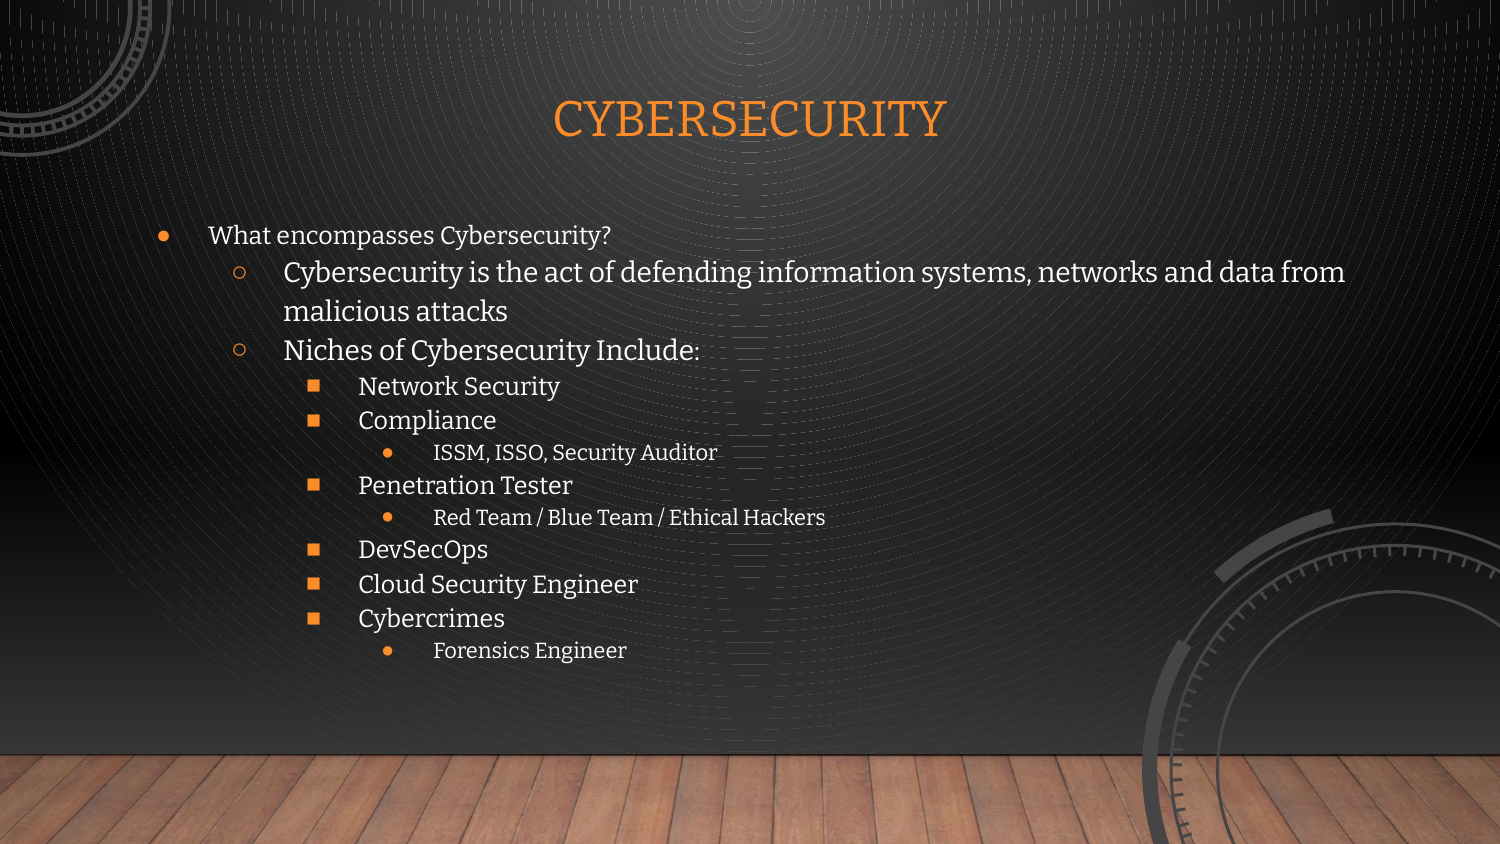

# Cybersecurity
What encompasses Cybersecurity?
Cybersecurity is the act of defending information systems, networks and data from malicious attacks
Niches of Cybersecurity Include:
Network Security
Compliance
ISSM, ISSO, Security Auditor
Penetration Tester
Red Team / Blue Team / Ethical Hackers
DevSecOps
Cloud Security Engineer
Cybercrimes
Forensics Engineer